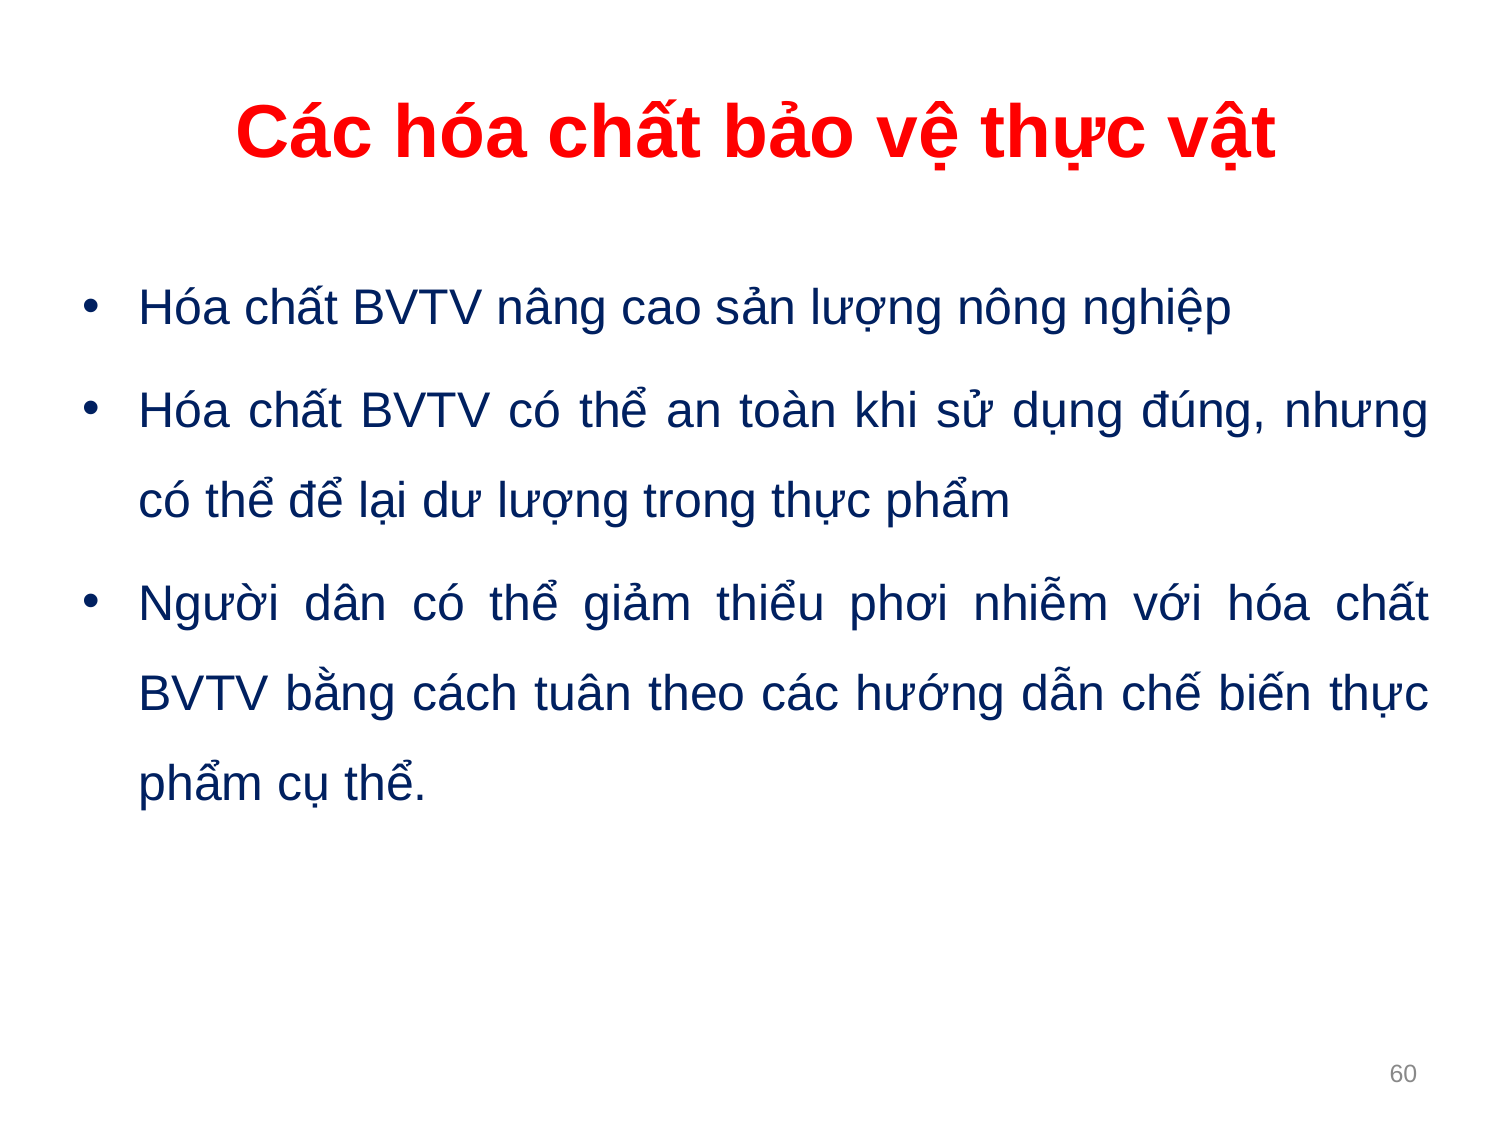

Các hóa chất bảo vệ thực vật
Hóa chất BVTV nâng cao sản lượng nông nghiệp
Hóa chất BVTV có thể an toàn khi sử dụng đúng, nhưng có thể để lại dư lượng trong thực phẩm
Người dân có thể giảm thiểu phơi nhiễm với hóa chất BVTV bằng cách tuân theo các hướng dẫn chế biến thực phẩm cụ thể.
60